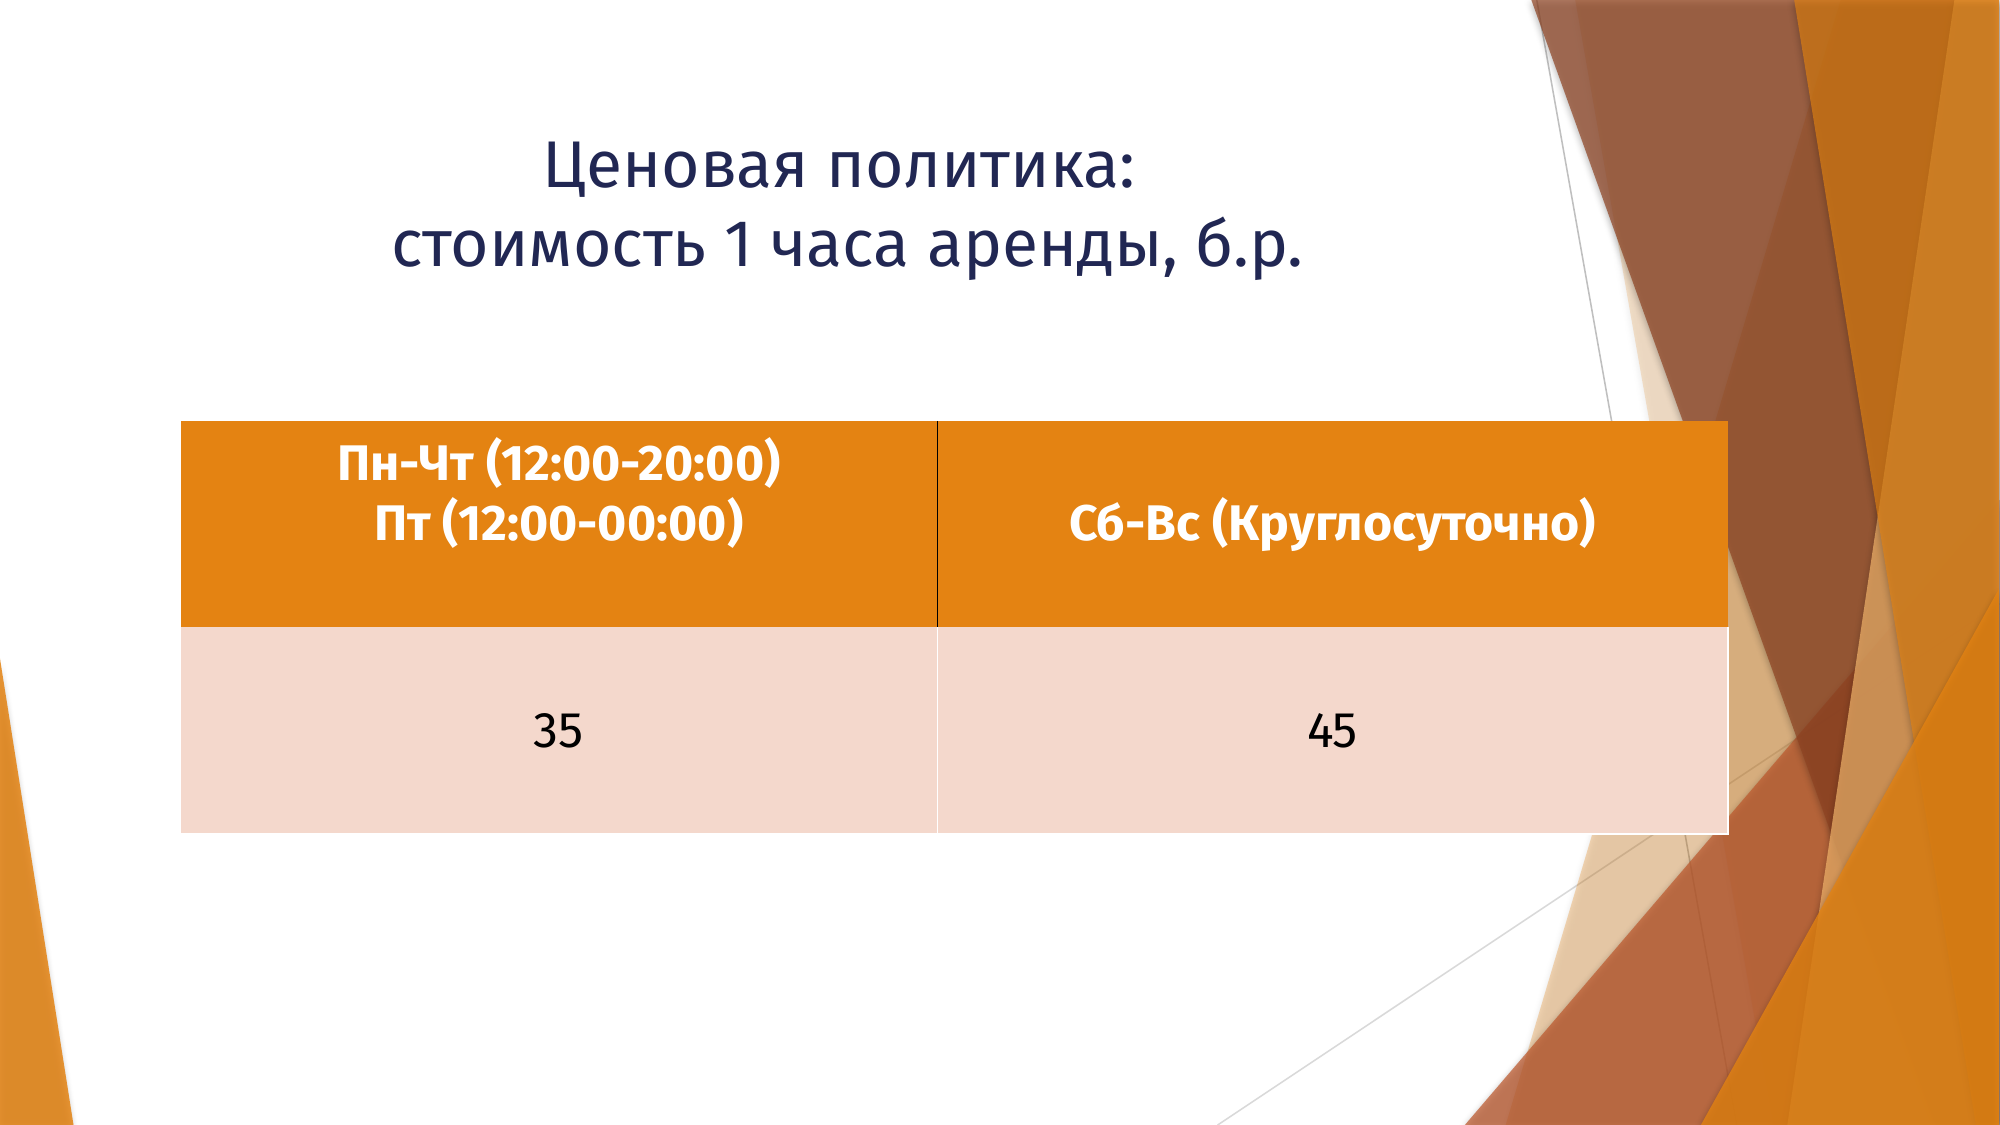

# Ценовая политика: стоимость 1 часа аренды, б.р.
| Пн-Чт (12:00-20:00) Пт (12:00-00:00) | Сб-Вс (Круглосуточно) |
| --- | --- |
| 35 | 45 |